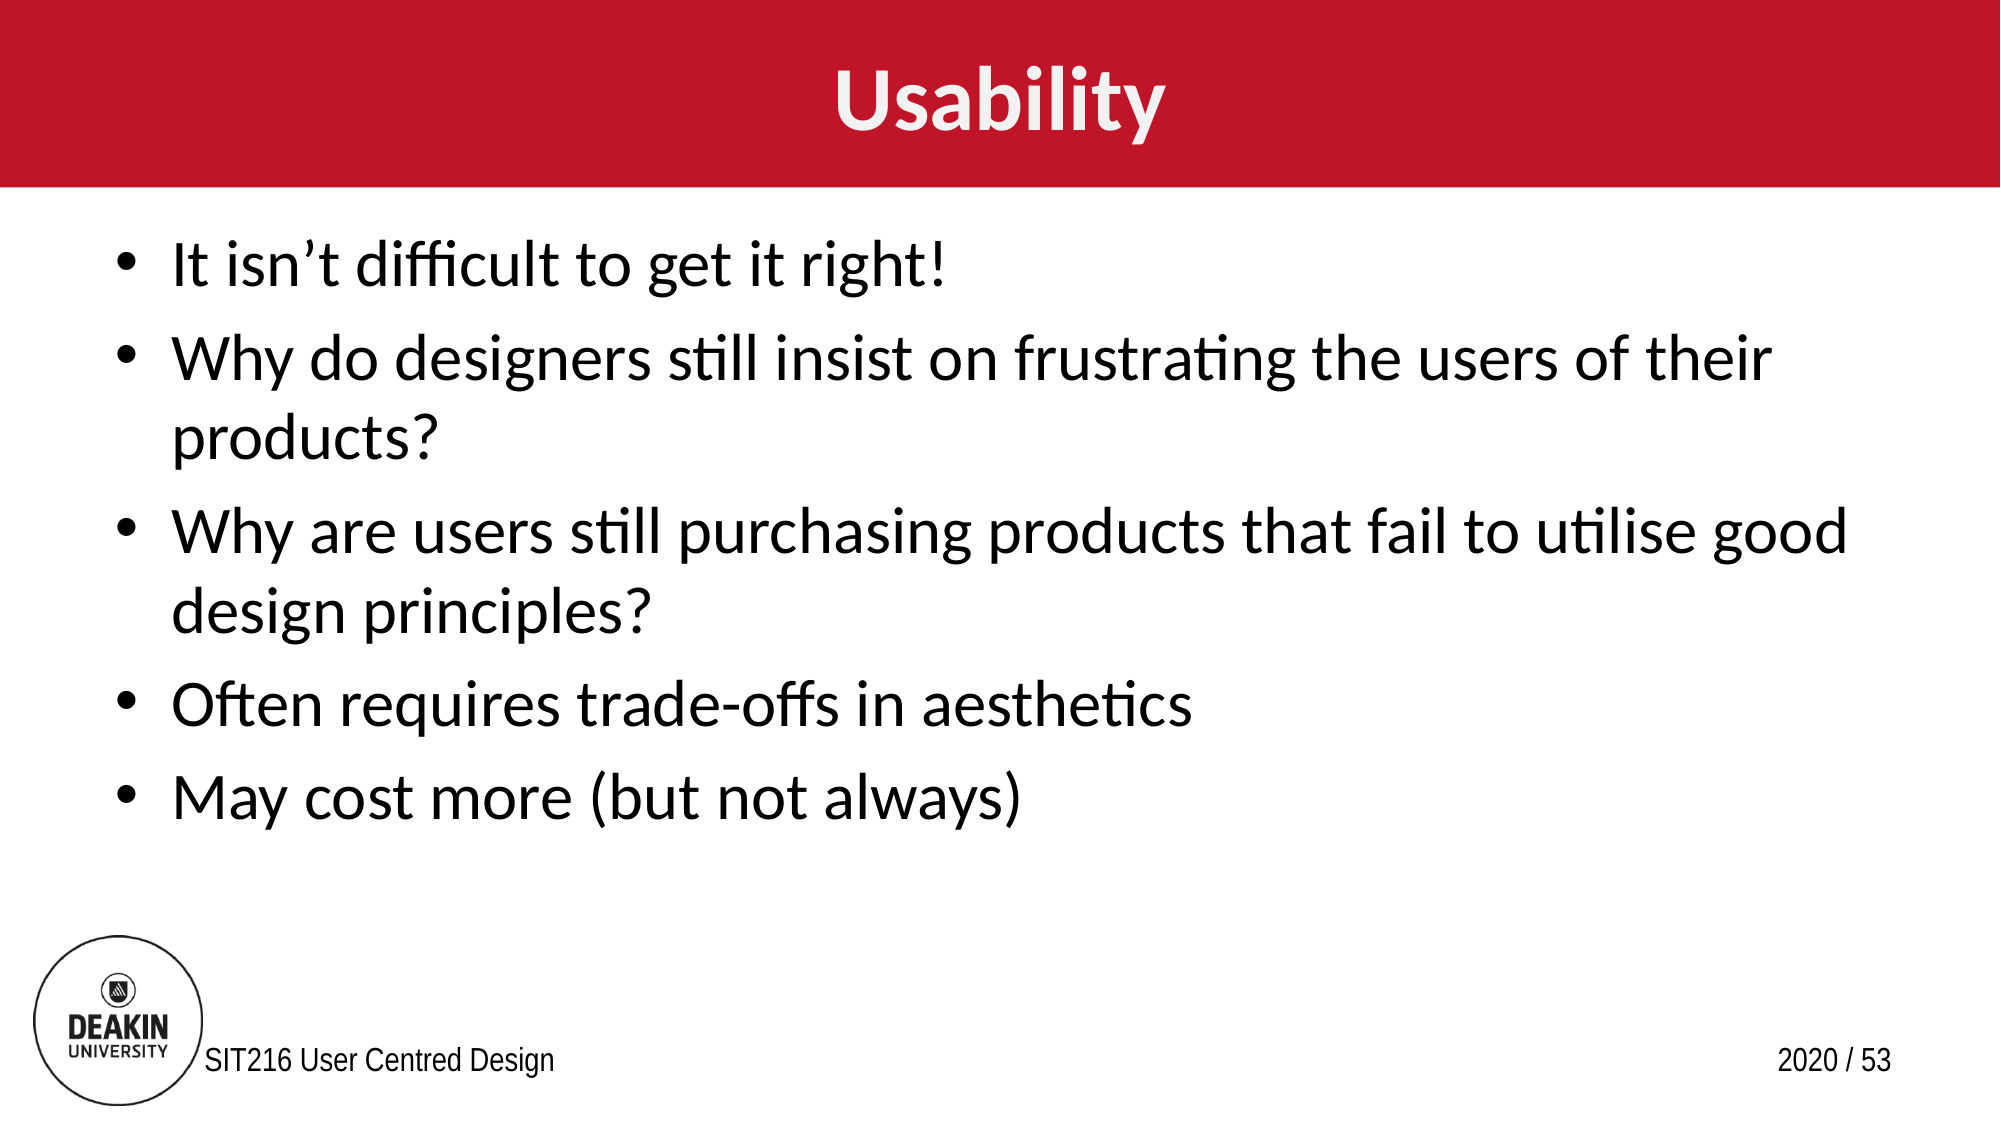

# Usability
It isn’t difficult to get it right!
Why do designers still insist on frustrating the users of their products?
Why are users still purchasing products that fail to utilise good design principles?
Often requires trade-offs in aesthetics
May cost more (but not always)